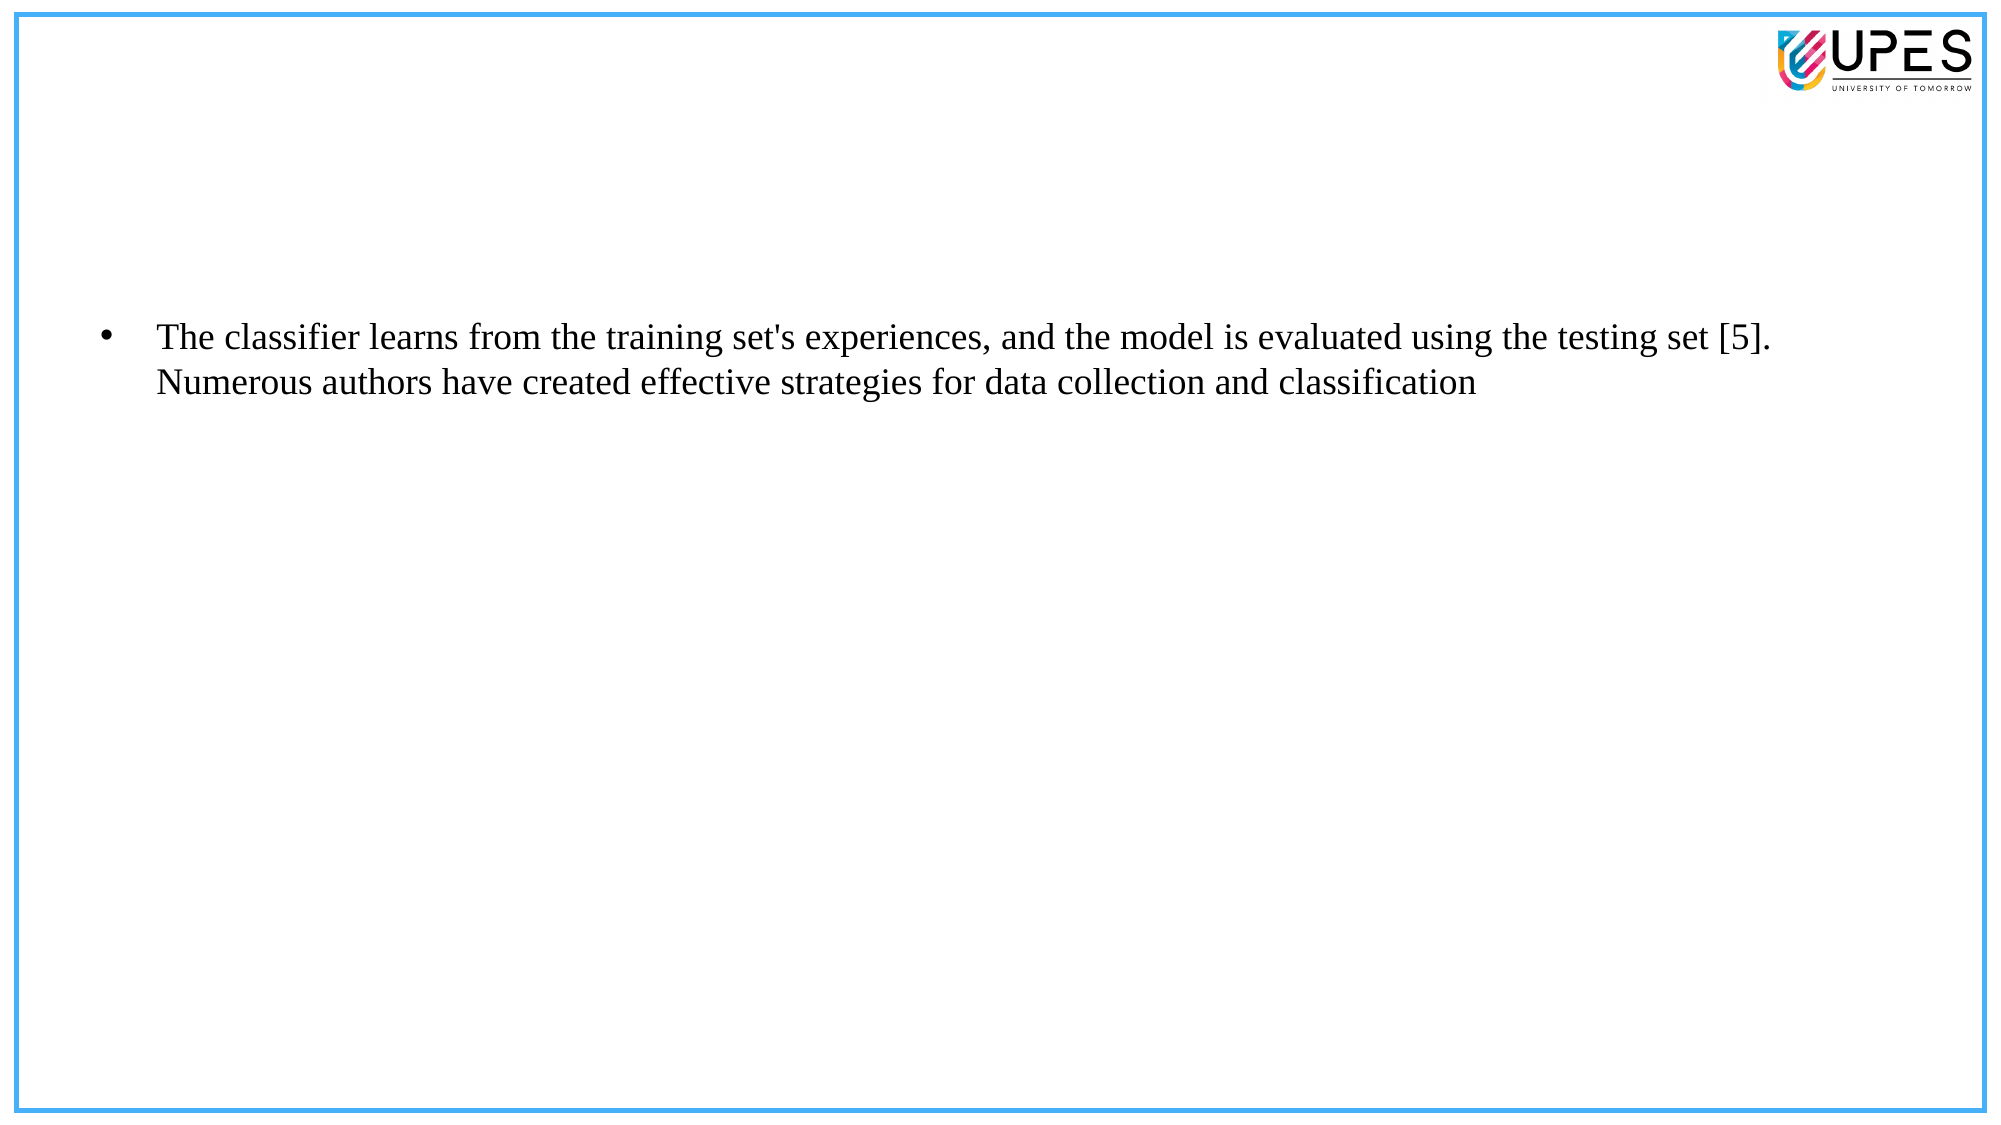

The classifier learns from the training set's experiences, and the model is evaluated using the testing set [5]. Numerous authors have created effective strategies for data collection and classification